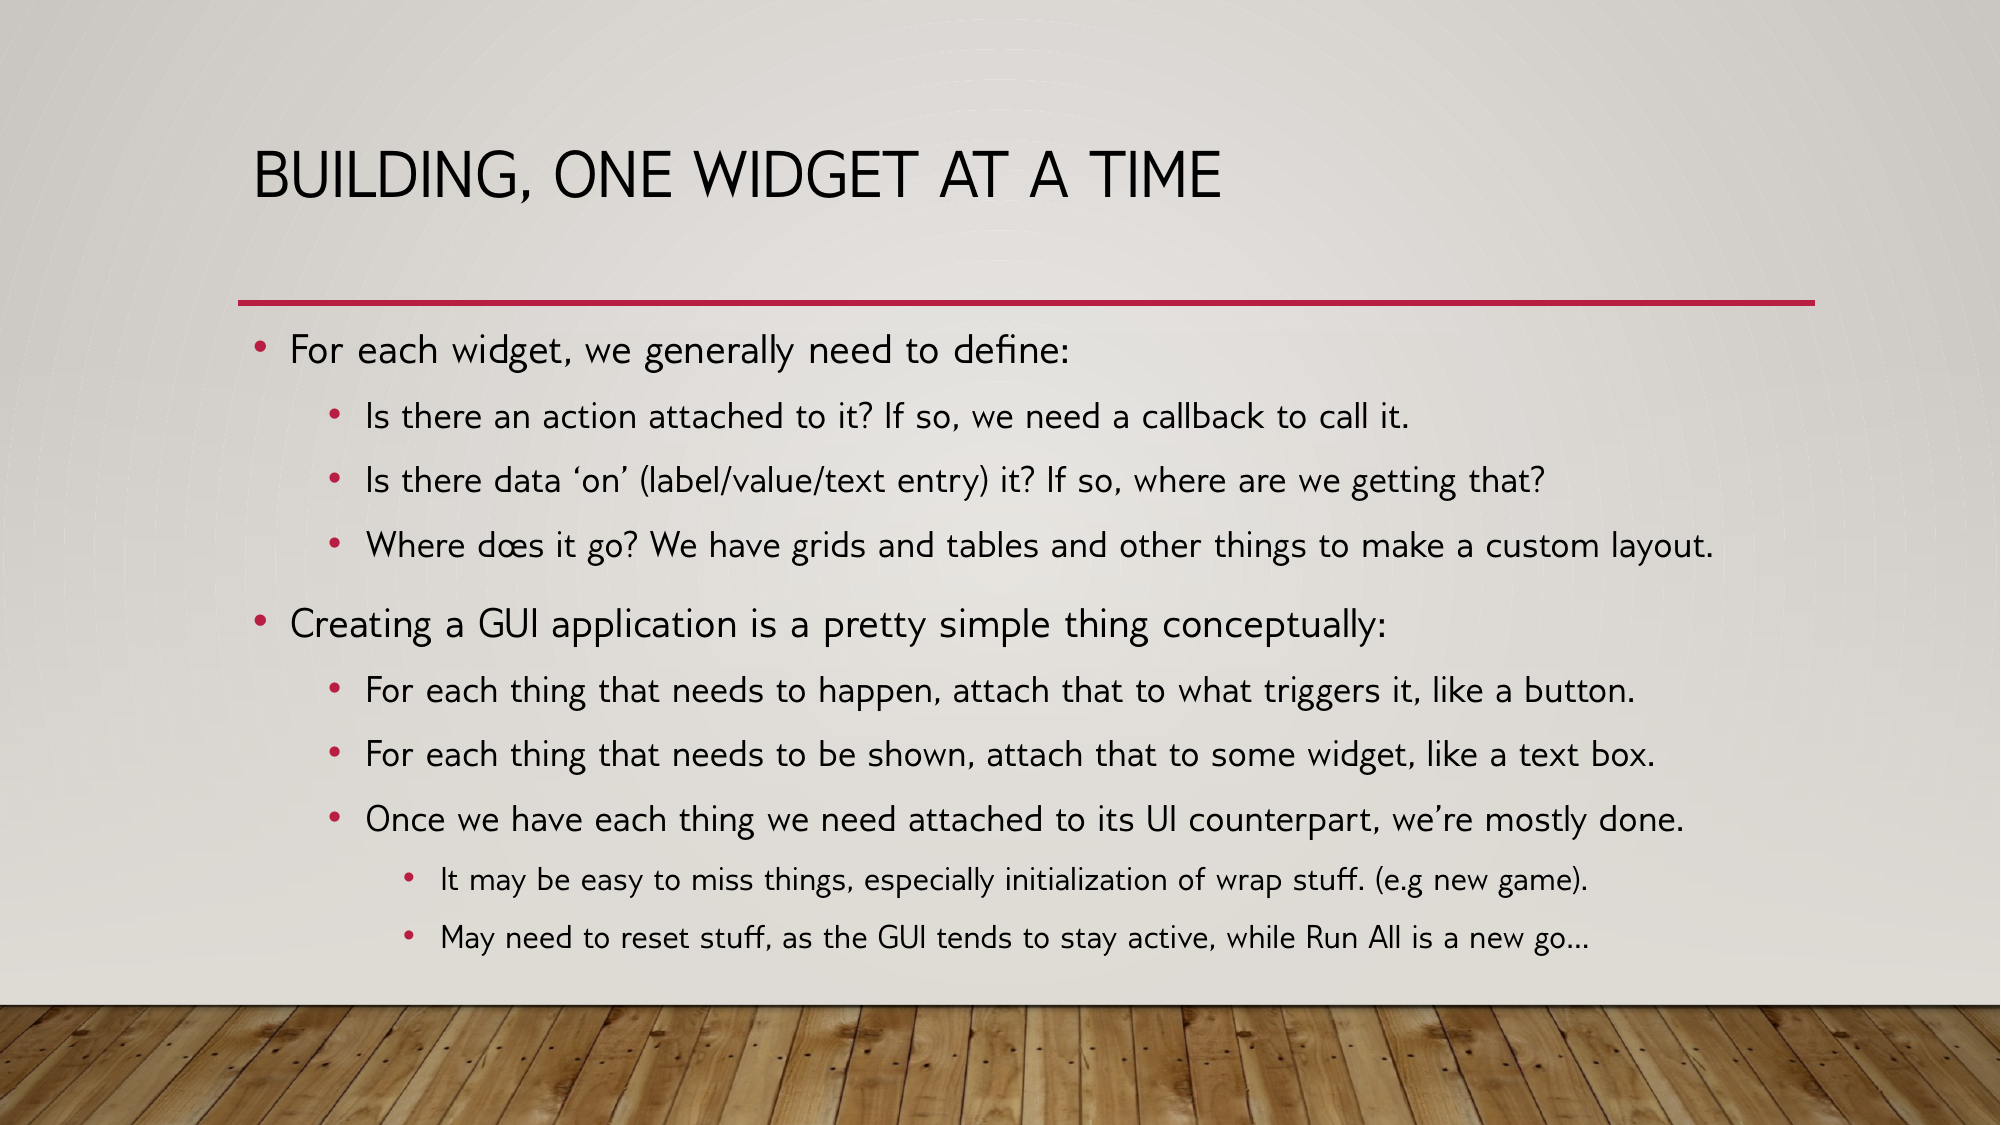

# Building, One Widget at a time
For each widget, we generally need to define:
Is there an action attached to it? If so, we need a callback to call it.
Is there data ‘on’ (label/value/text entry) it? If so, where are we getting that?
Where does it go? We have grids and tables and other things to make a custom layout.
Creating a GUI application is a pretty simple thing conceptually:
For each thing that needs to happen, attach that to what triggers it, like a button.
For each thing that needs to be shown, attach that to some widget, like a text box.
Once we have each thing we need attached to its UI counterpart, we’re mostly done.
It may be easy to miss things, especially initialization of wrap stuff. (e.g new game).
May need to reset stuff, as the GUI tends to stay active, while Run All is a new go…